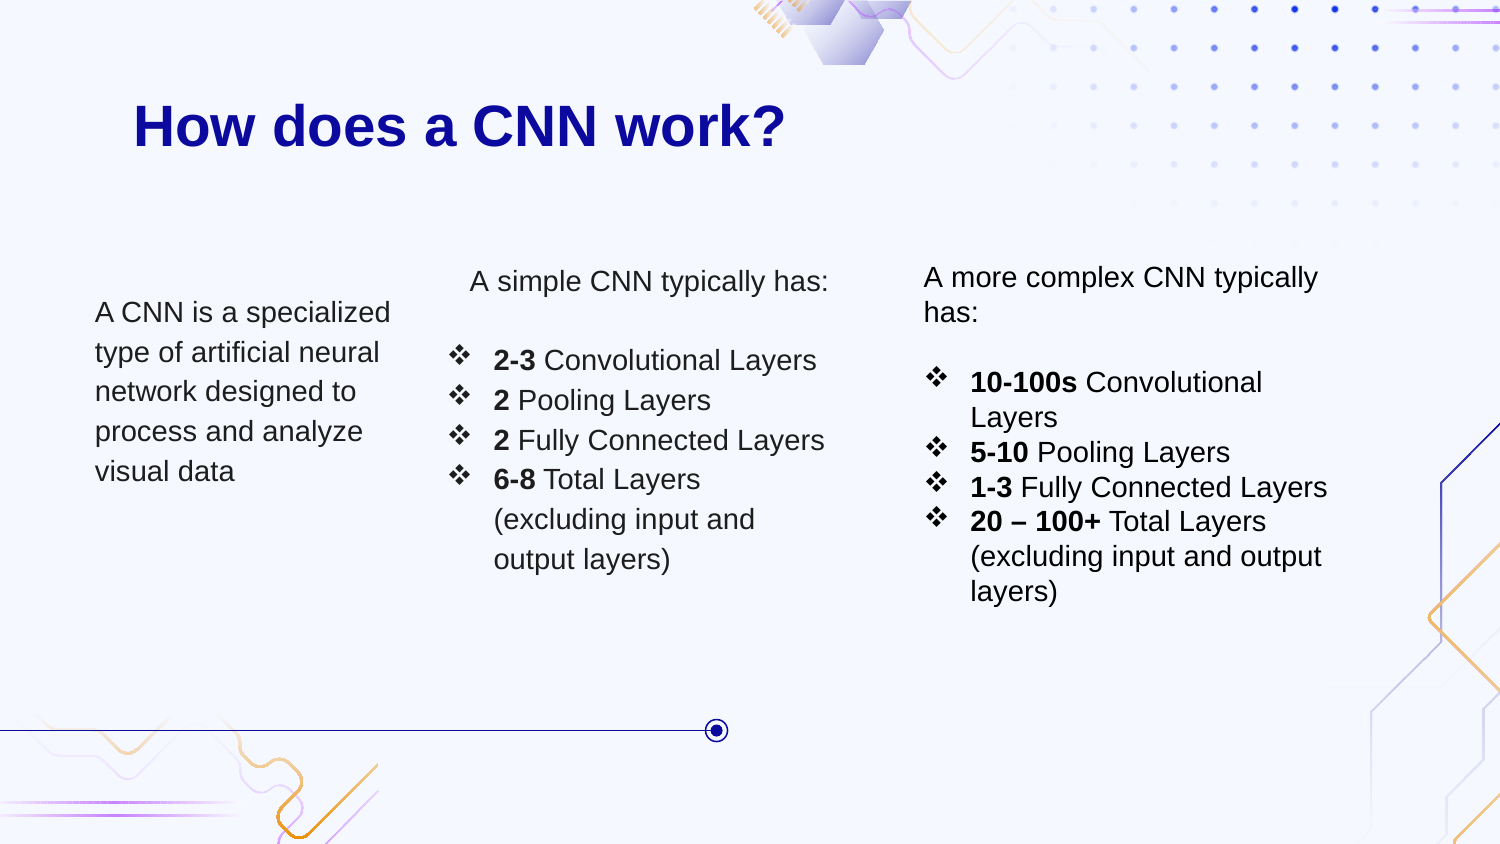

# How does a CNN work?
A simple CNN typically has:

2-3 Convolutional Layers
2 Pooling Layers
2 Fully Connected Layers
6-8 Total Layers (excluding input and output layers)

A more complex CNN typically has:

10-100s Convolutional Layers
5-10 Pooling Layers
1-3 Fully Connected Layers
20 – 100+ Total Layers (excluding input and output layers)

A CNN is a specialized type of artificial neural network designed to process and analyze visual data